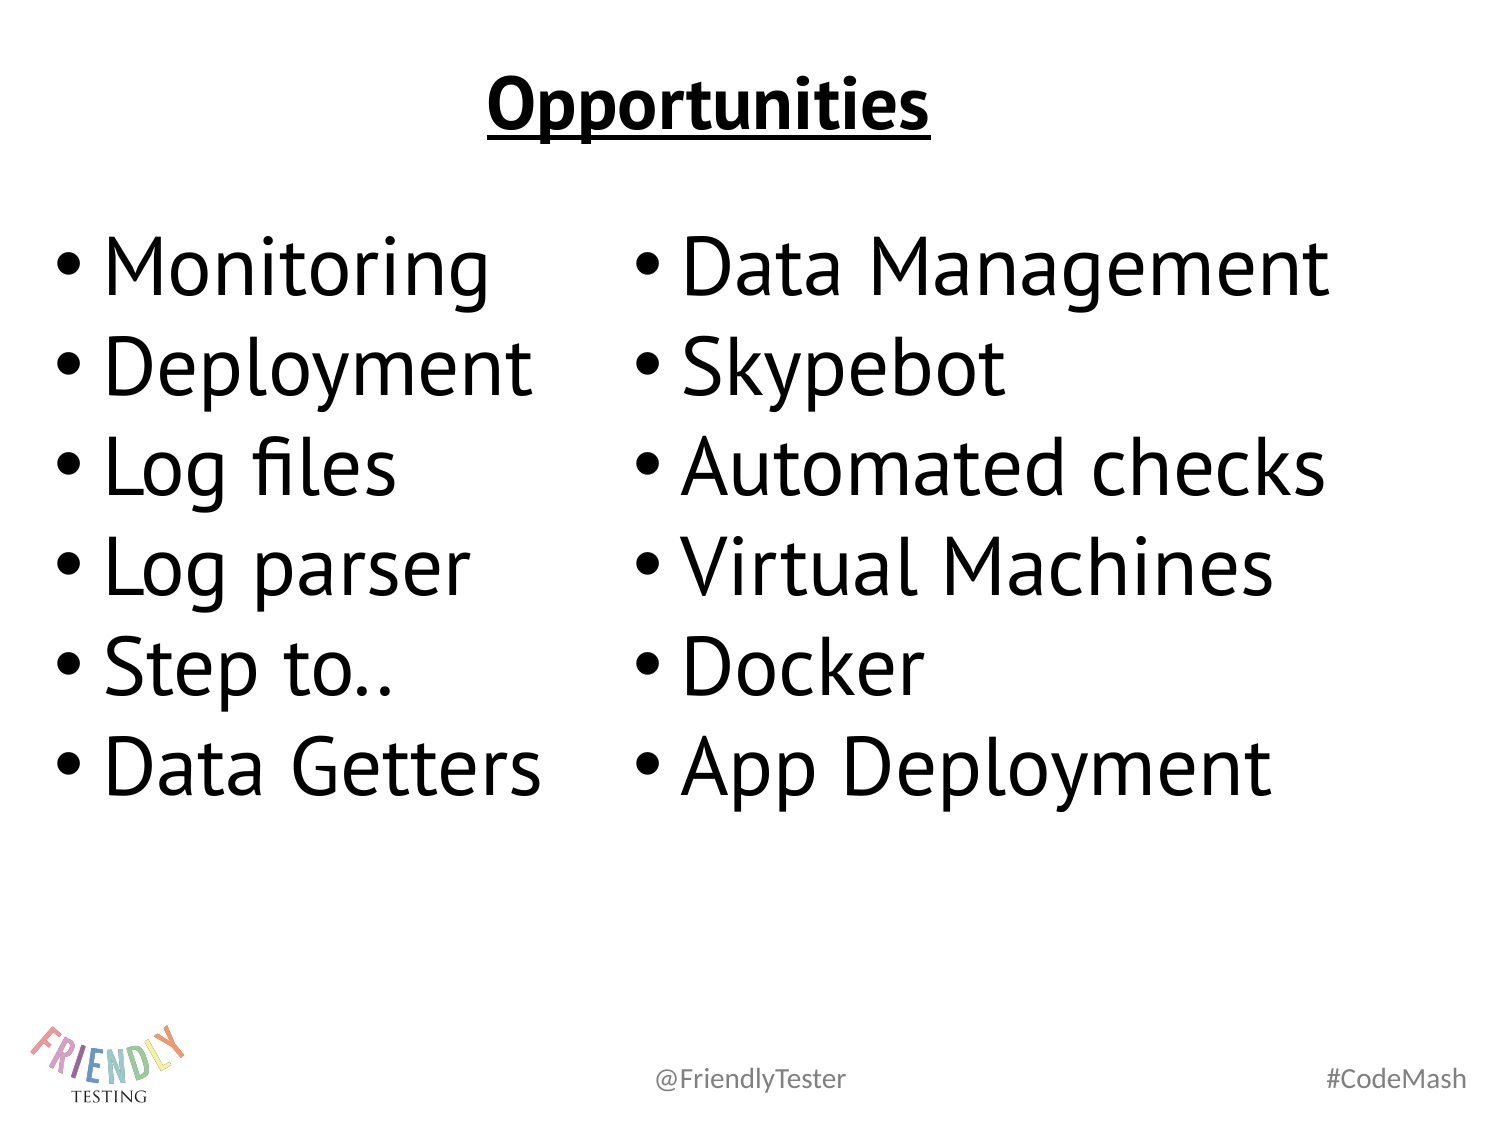

Opportunities
Monitoring
Deployment
Log files
Log parser
Step to..
Data Getters
Data Management
Skypebot
Automated checks
Virtual Machines
Docker
App Deployment